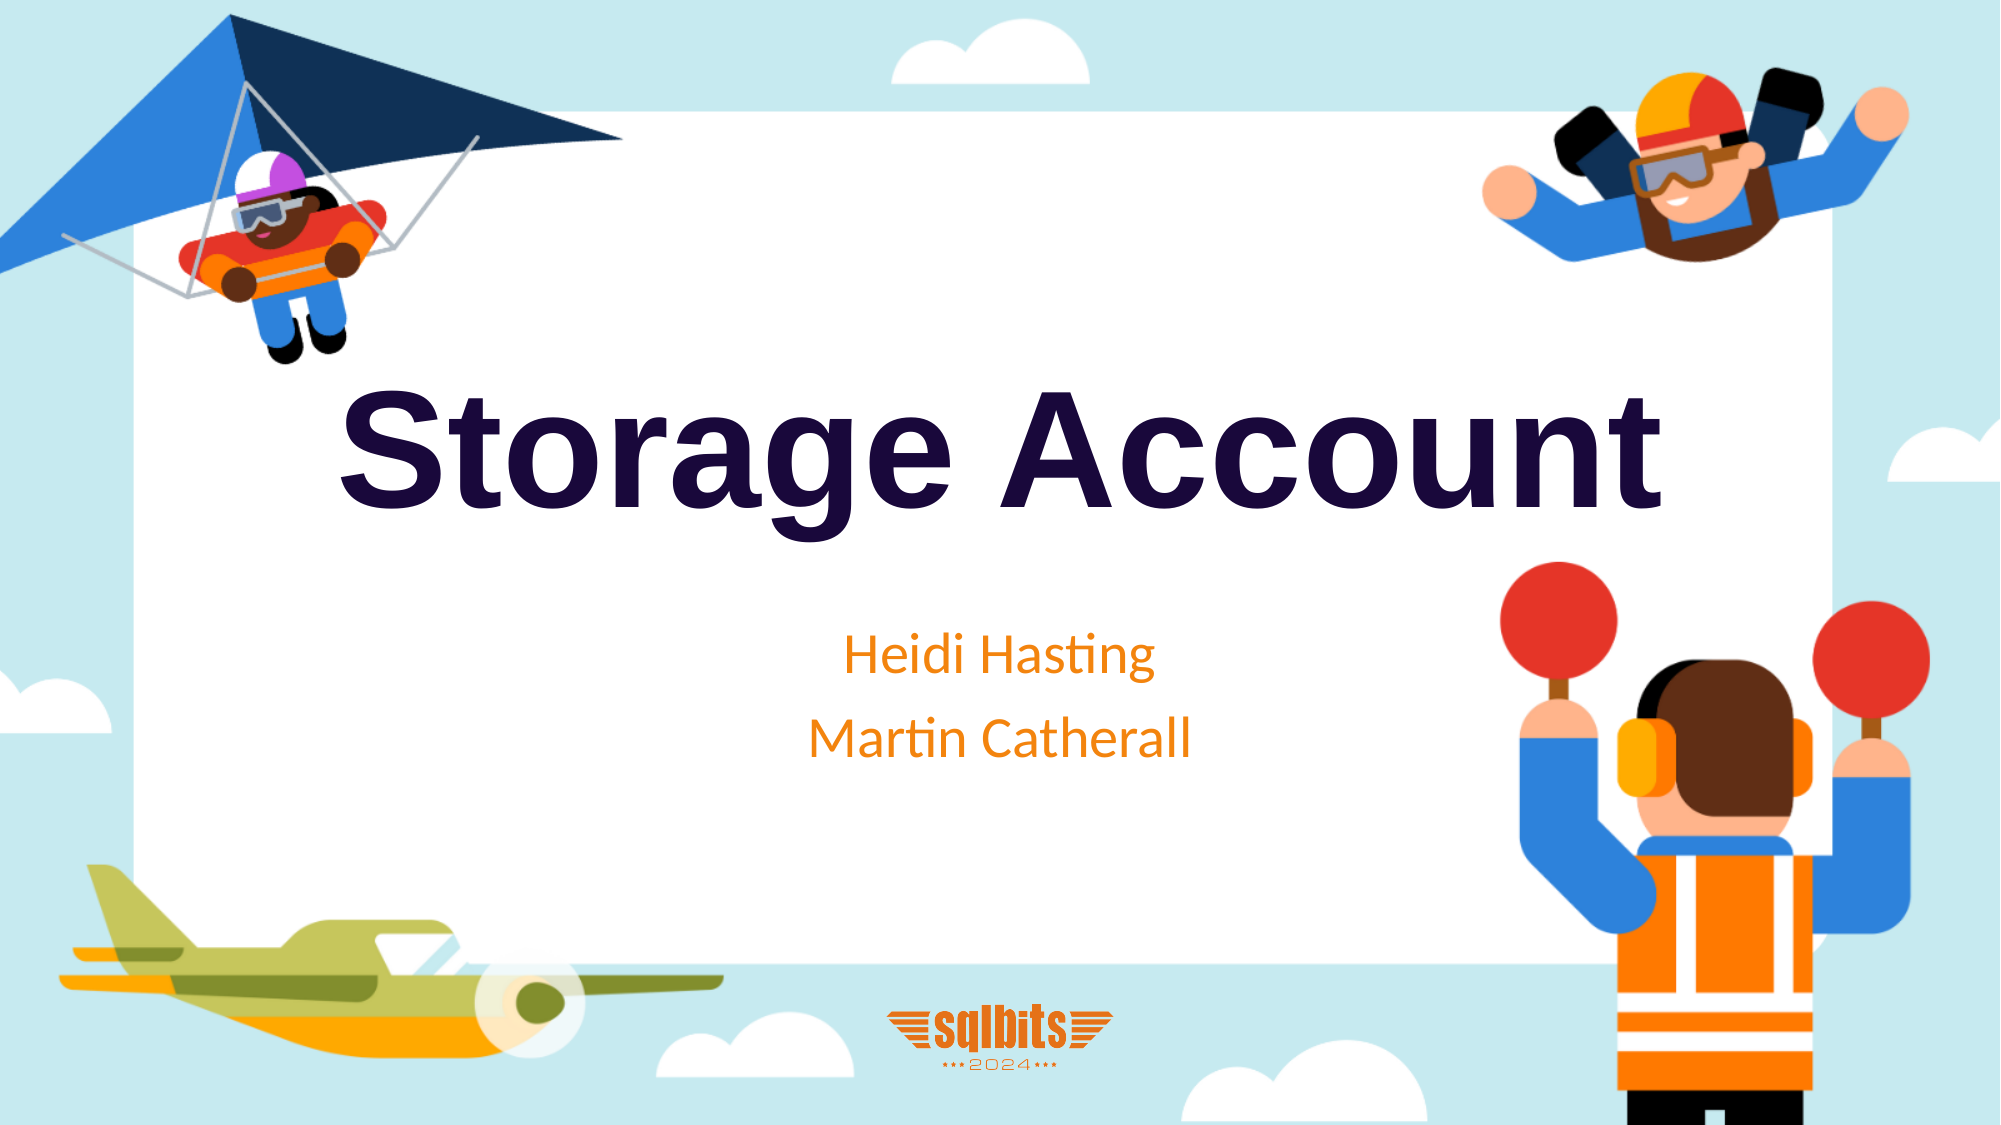

# Storage Account
Heidi Hasting
Martin Catherall